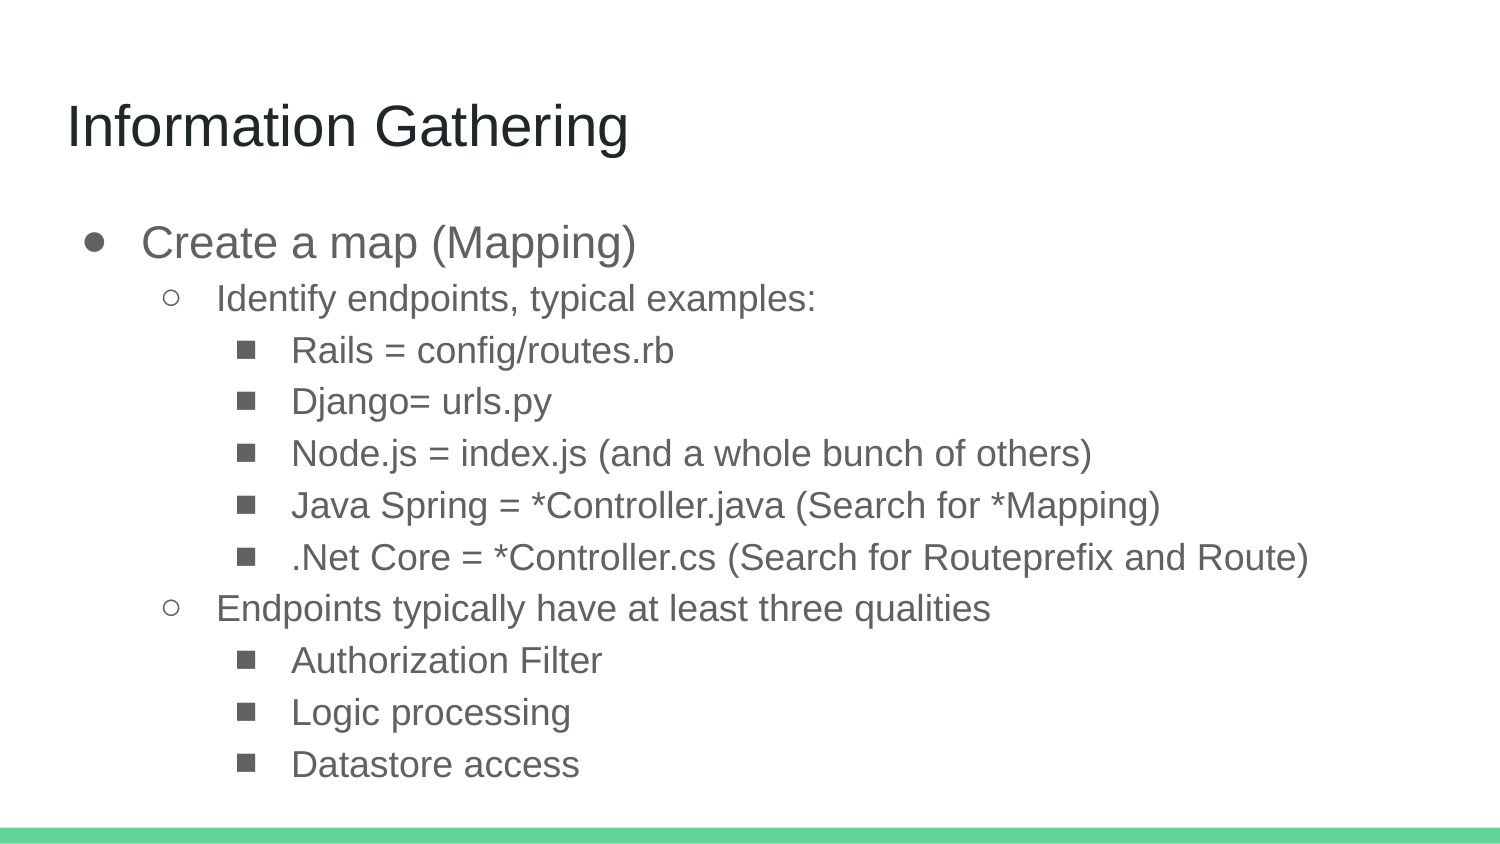

# Information Gathering
Create a map (Mapping)
Identify endpoints, typical examples:
Rails = config/routes.rb
Django= urls.py
Node.js = index.js (and a whole bunch of others)
Java Spring = *Controller.java (Search for *Mapping)
.Net Core = *Controller.cs (Search for Routeprefix and Route)
Endpoints typically have at least three qualities
Authorization Filter
Logic processing
Datastore access